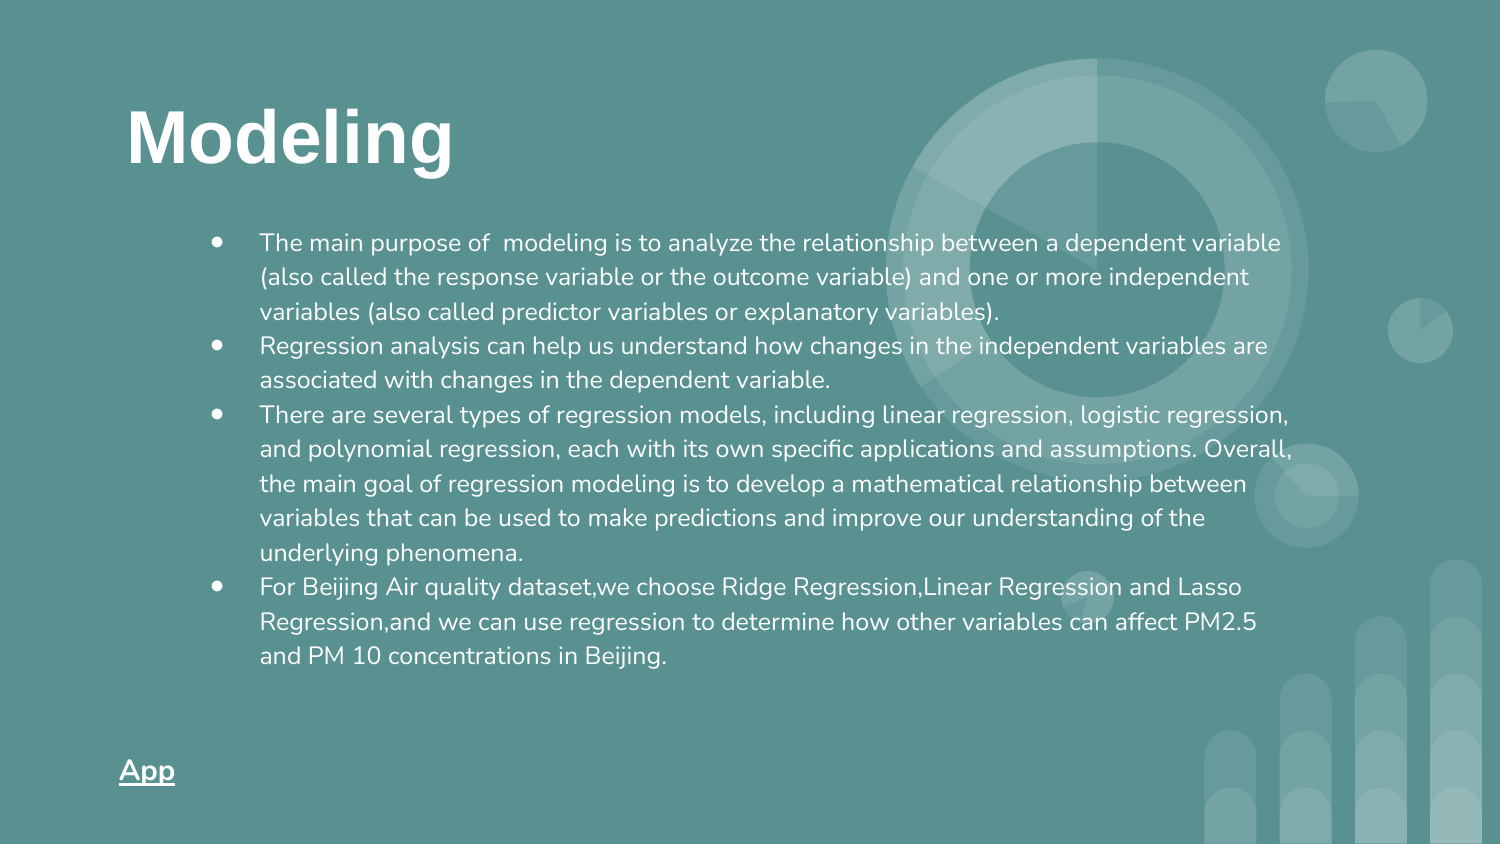

# Modeling
The main purpose of  modeling is to analyze the relationship between a dependent variable (also called the response variable or the outcome variable) and one or more independent variables (also called predictor variables or explanatory variables).
Regression analysis can help us understand how changes in the independent variables are associated with changes in the dependent variable.
There are several types of regression models, including linear regression, logistic regression, and polynomial regression, each with its own specific applications and assumptions. Overall, the main goal of regression modeling is to develop a mathematical relationship between variables that can be used to make predictions and improve our understanding of the underlying phenomena.
For Beijing Air quality dataset,we choose Ridge Regression,Linear Regression and Lasso Regression,and we can use regression to determine how other variables can affect PM2.5 and PM 10 concentrations in Beijing.

App